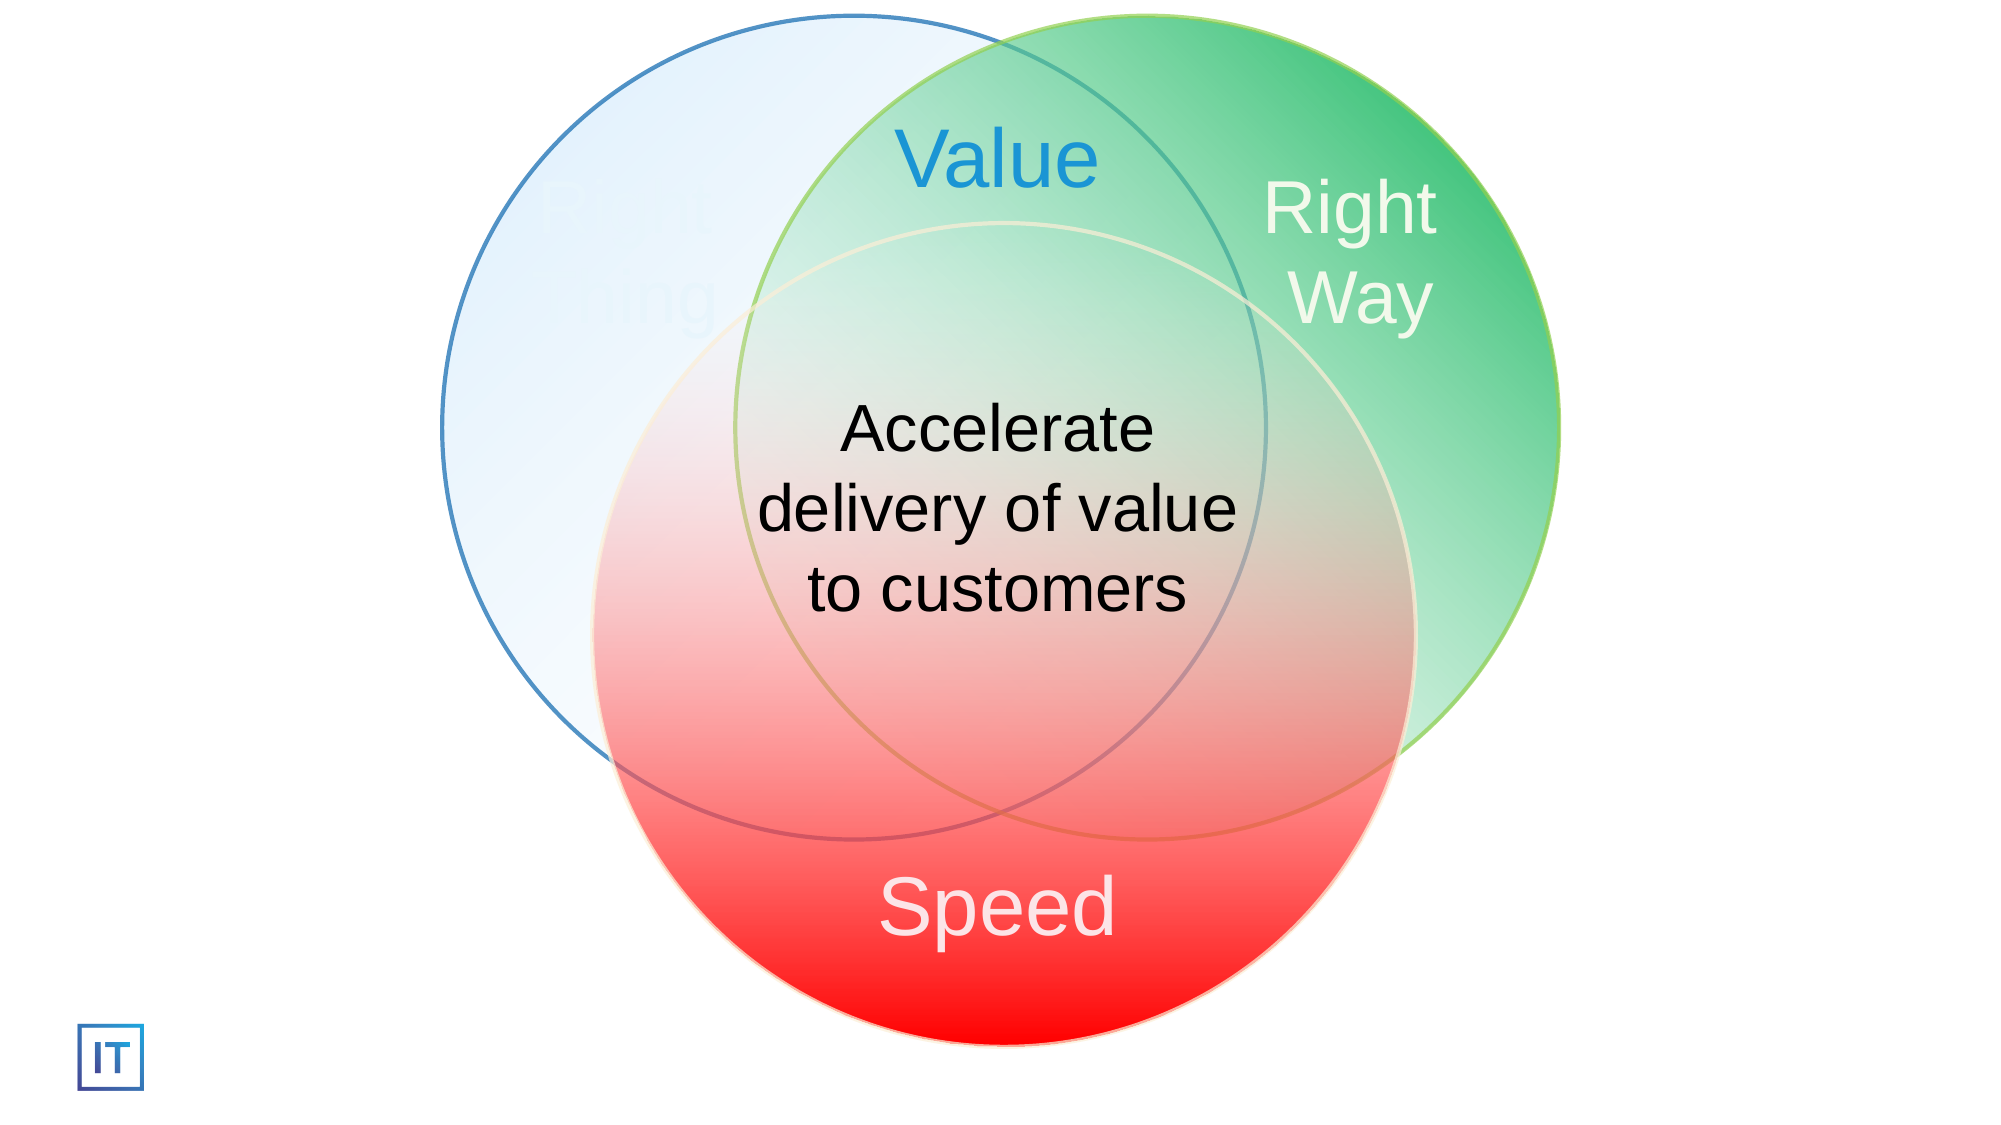

Value
Right
Thing
Right
Way

Accelerate delivery of value to customers
Speed